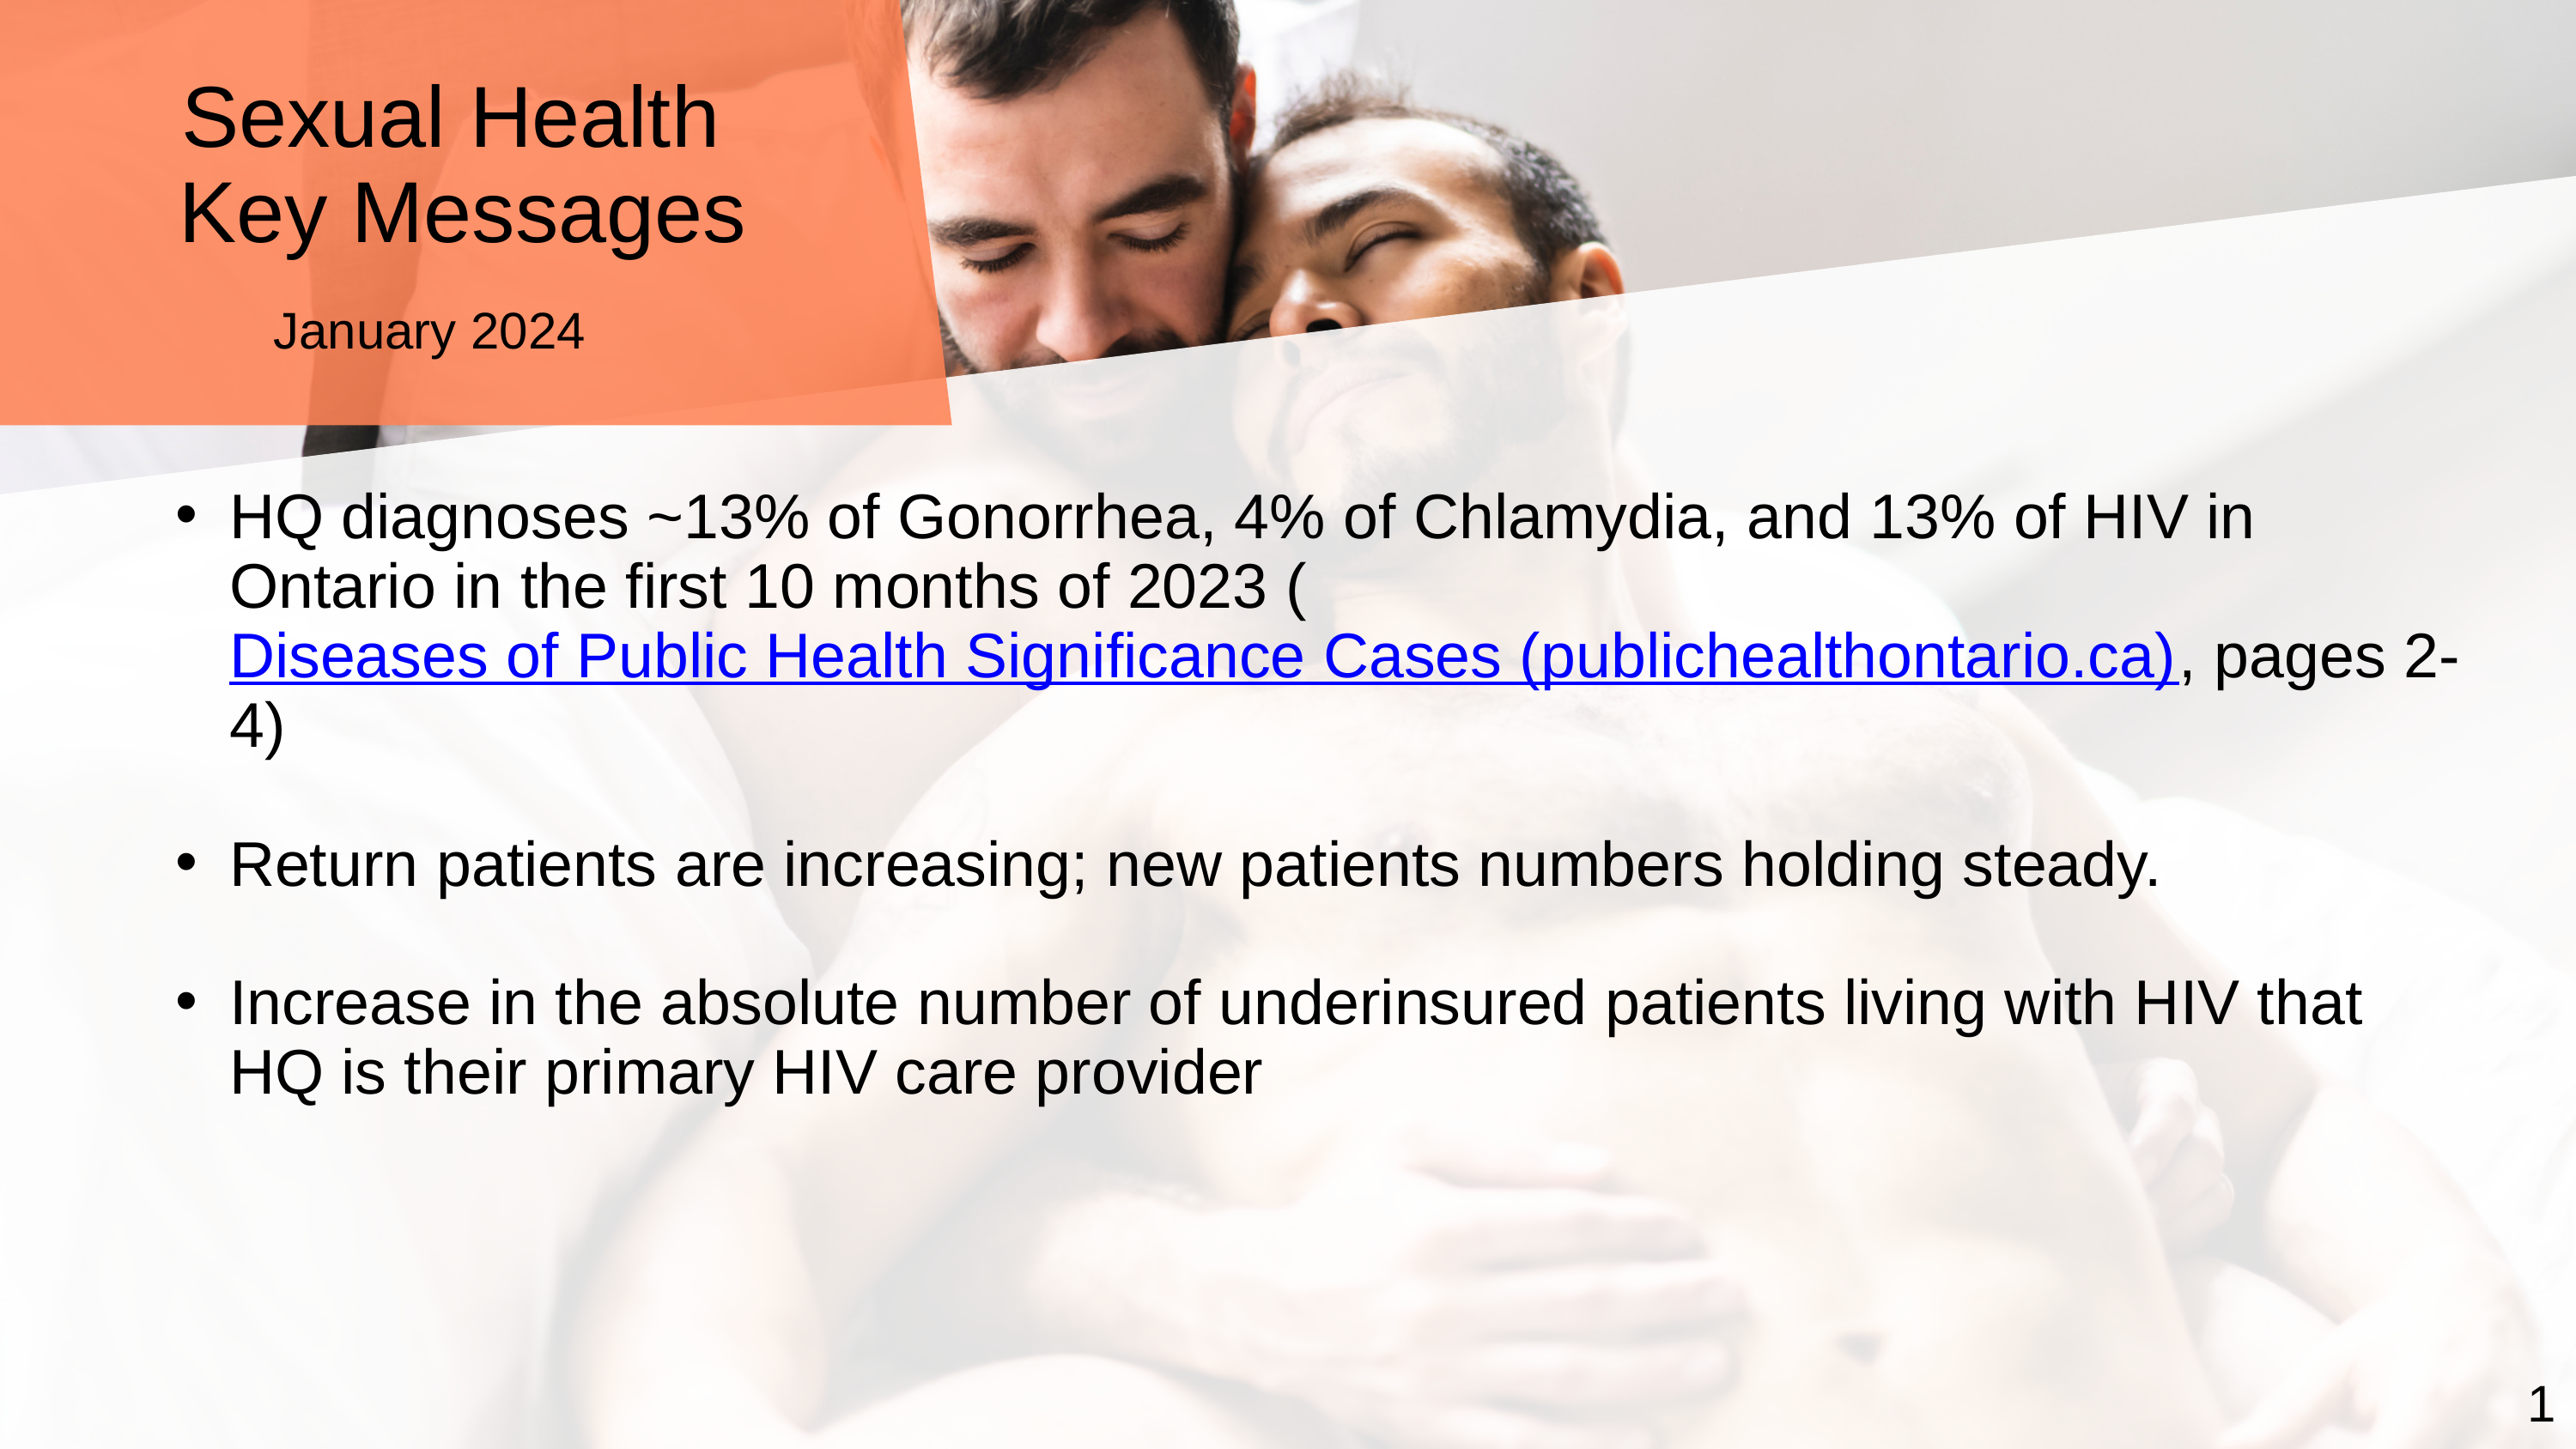

Sexual Health
Key Messages

January 2024
HQ diagnoses ~13% of Gonorrhea, 4% of Chlamydia, and 13% of HIV in Ontario in the first 10 months of 2023 (Diseases of Public Health Significance Cases (publichealthontario.ca), pages 2-4)

Return patients are increasing; new patients numbers holding steady.

Increase in the absolute number of underinsured patients living with HIV that HQ is their primary HIV care provider

1